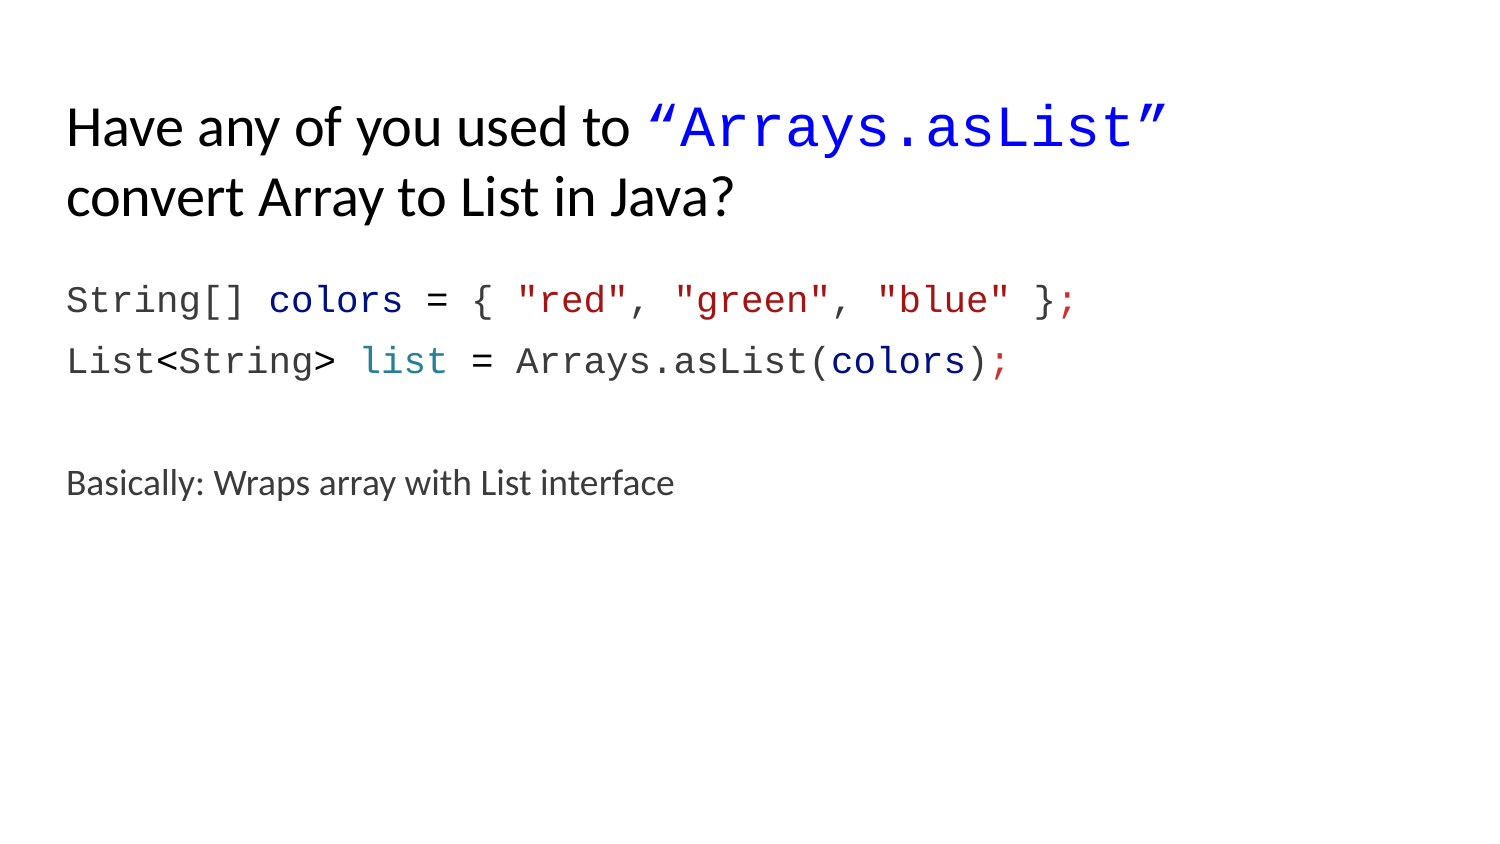

# Have any of you used to “Arrays.asList”
convert Array to List in Java?
String[] colors = { "red", "green", "blue" };
List<String> list = Arrays.asList(colors);

Basically: Wraps array with List interface